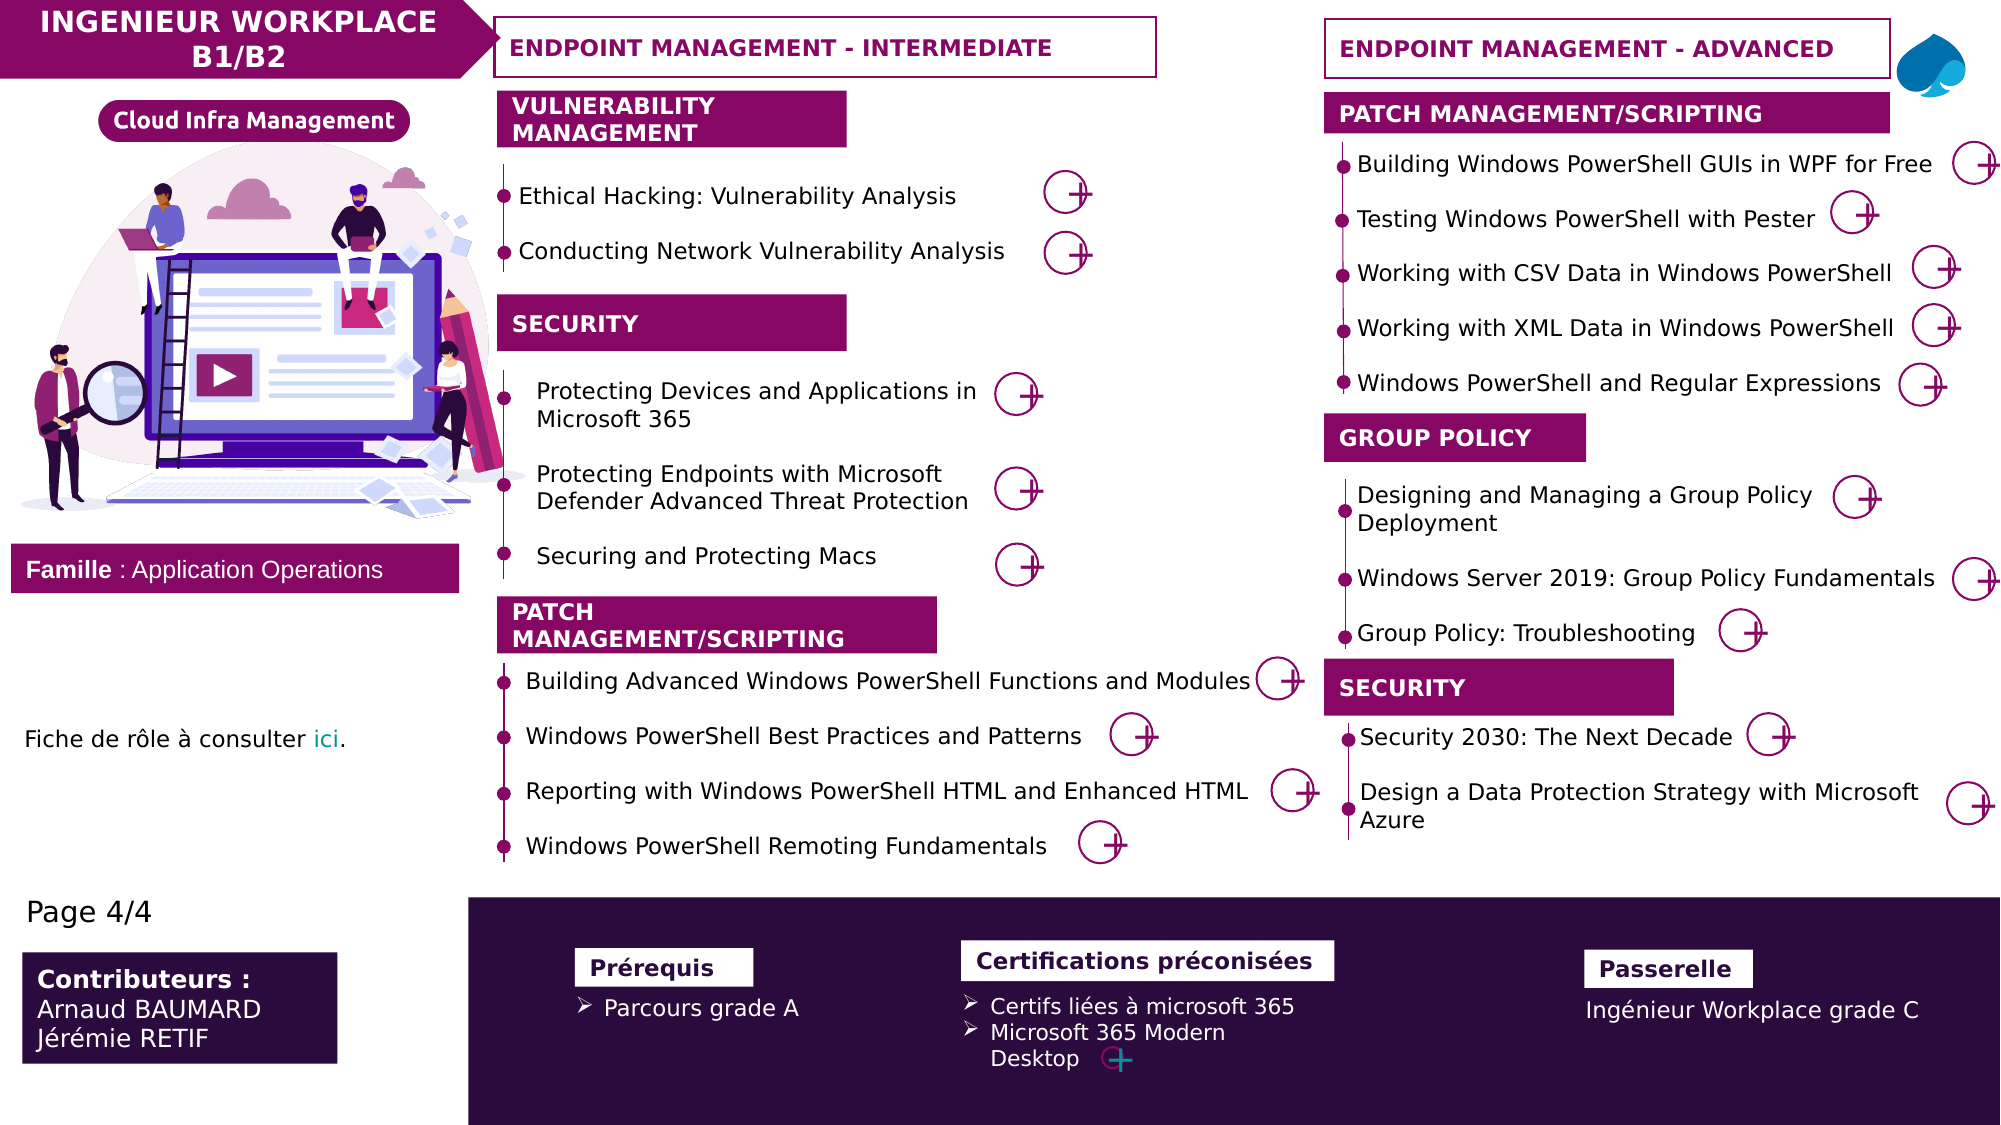

INGENIEUR WORKPLACE B1/B2
ENDPOINT MANAGEMENT - INTERMEDIATE
ENDPOINT MANAGEMENT - ADVANCED
VULNERABILITY MANAGEMENT
PATCH MANAGEMENT/SCRIPTING
Building Windows PowerShell GUIs in WPF for Free

Testing Windows PowerShell with Pester

Working with CSV Data in Windows PowerShell

Working with XML Data in Windows PowerShell

Windows PowerShell and Regular Expressions
+

+
Ethical Hacking: Vulnerability Analysis

Conducting Network Vulnerability Analysis

+

+

+

SECURITY
+

+
Protecting Devices and Applications in Microsoft 365

Protecting Endpoints with Microsoft Defender Advanced Threat Protection

Securing and Protecting Macs
+

GROUP POLICY
+
Designing and Managing a Group Policy Deployment

Windows Server 2019: Group Policy Fundamentals

Group Policy: Troubleshooting
+

+

+

PATCH MANAGEMENT/SCRIPTING
+

+
SECURITY
Building Advanced Windows PowerShell Functions and Modules

Windows PowerShell Best Practices and Patterns

Reporting with Windows PowerShell HTML and Enhanced HTML

Windows PowerShell Remoting Fundamentals

+
+
Security 2030: The Next Decade

Design a Data Protection Strategy with Microsoft Azure
Fiche de rôle à consulter ici.

+
+

+

Page 4/4

Certifications préconisées
Certifs liées à microsoft 365
Microsoft 365 Modern Desktop
Prérequis
Parcours grade A
Passerelle
Ingénieur Workplace grade C
Contributeurs :
Arnaud BAUMARD
Jérémie RETIF
+